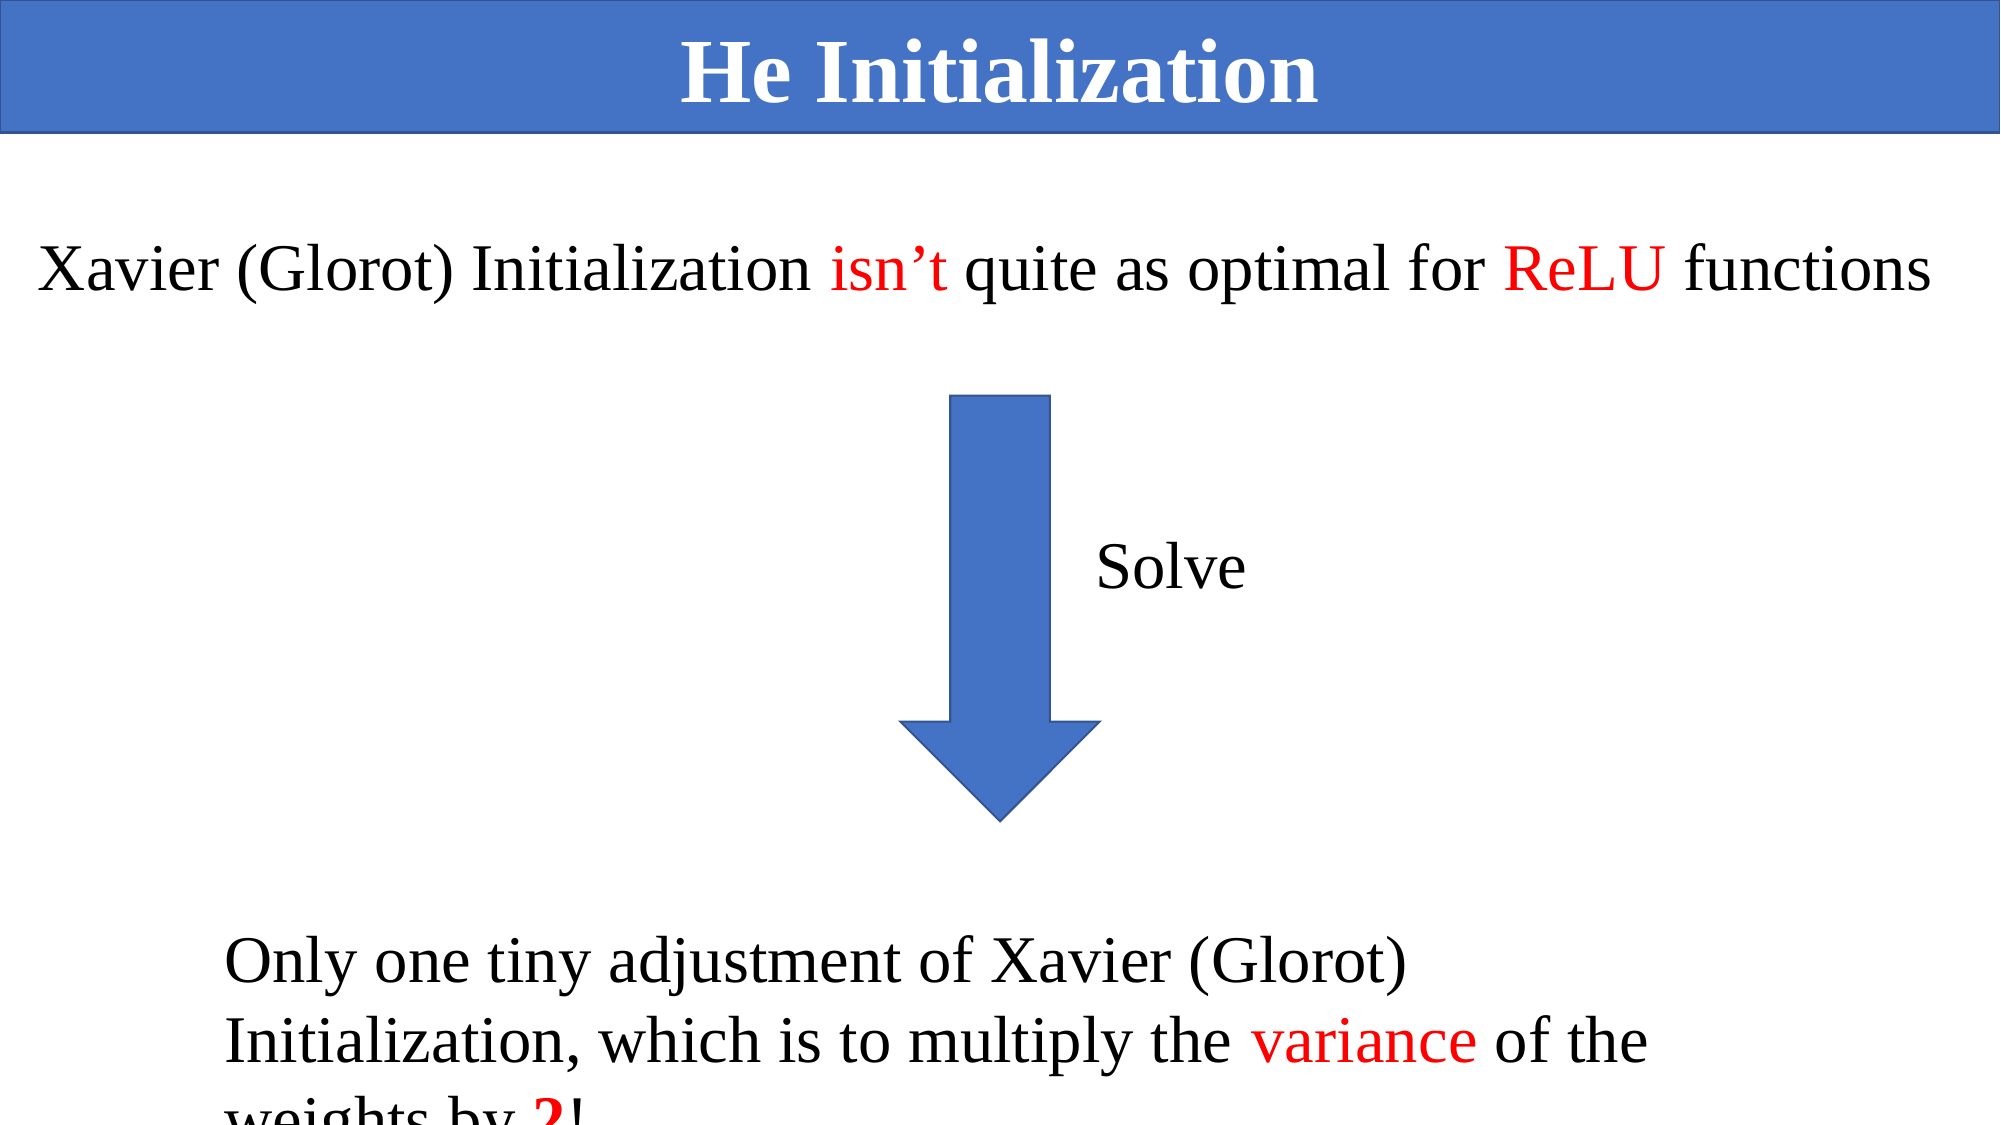

He Initialization
Xavier (Glorot) Initialization isn’t quite as optimal for ReLU functions

Solve
Only one tiny adjustment of Xavier (Glorot) Initialization, which is to multiply the variance of the weights by 2!